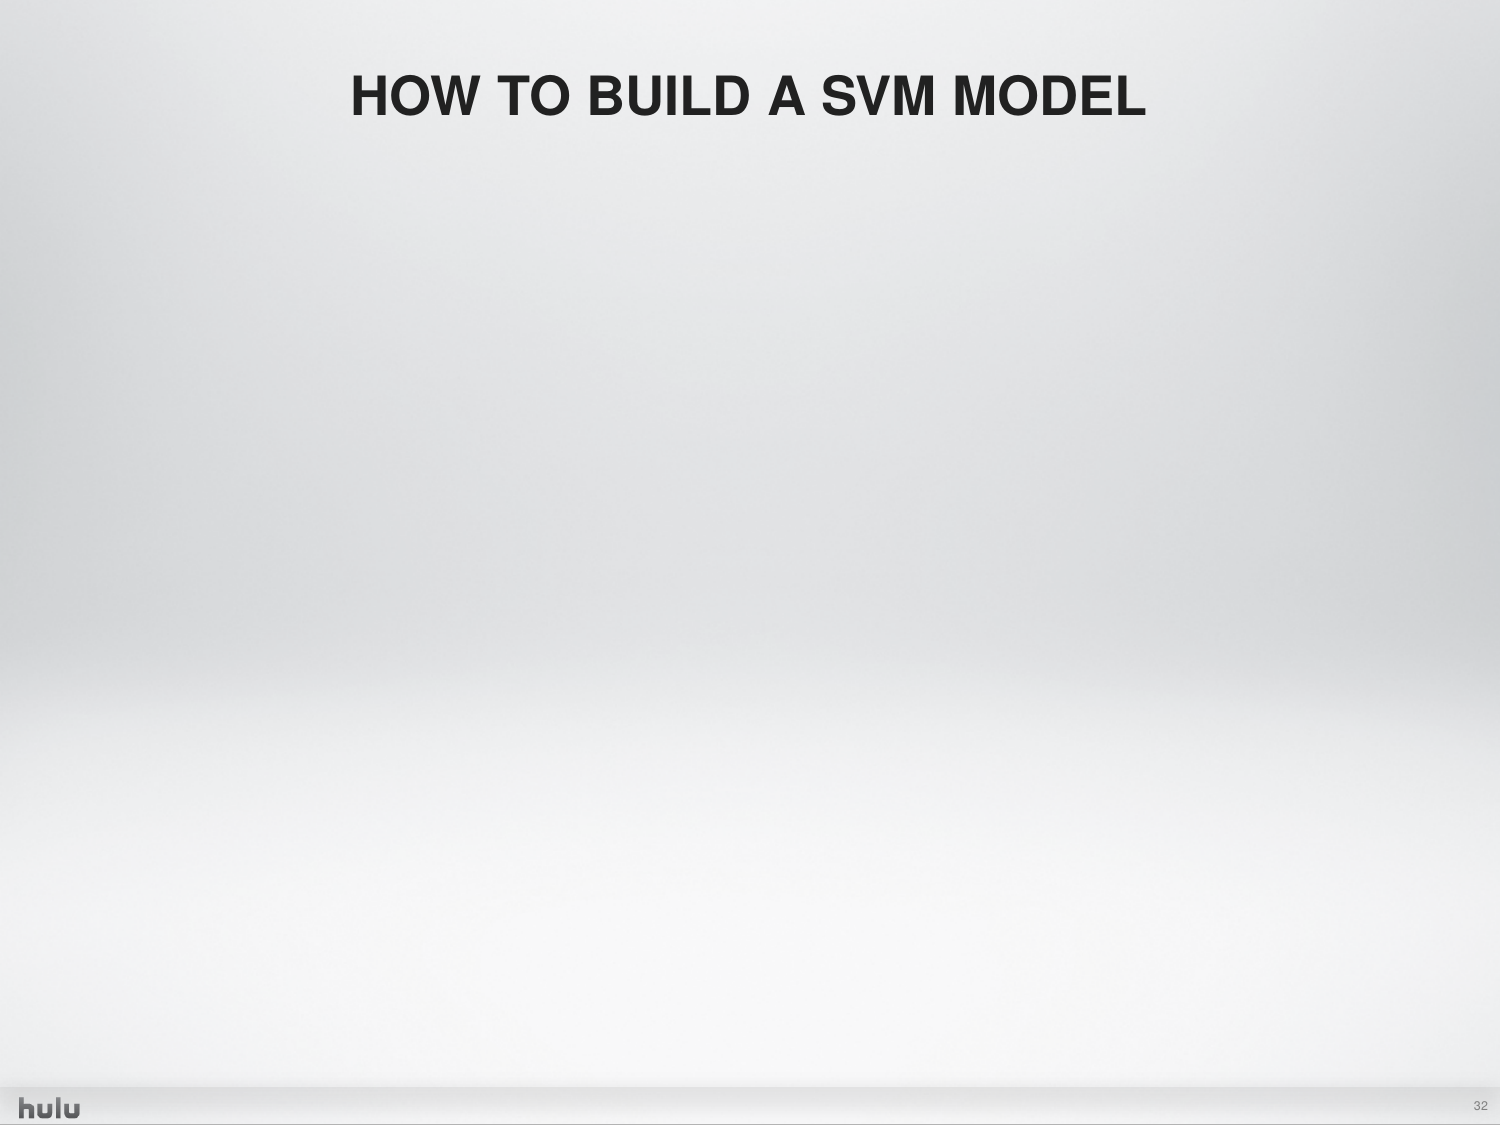

# How to Build a SVM model

32